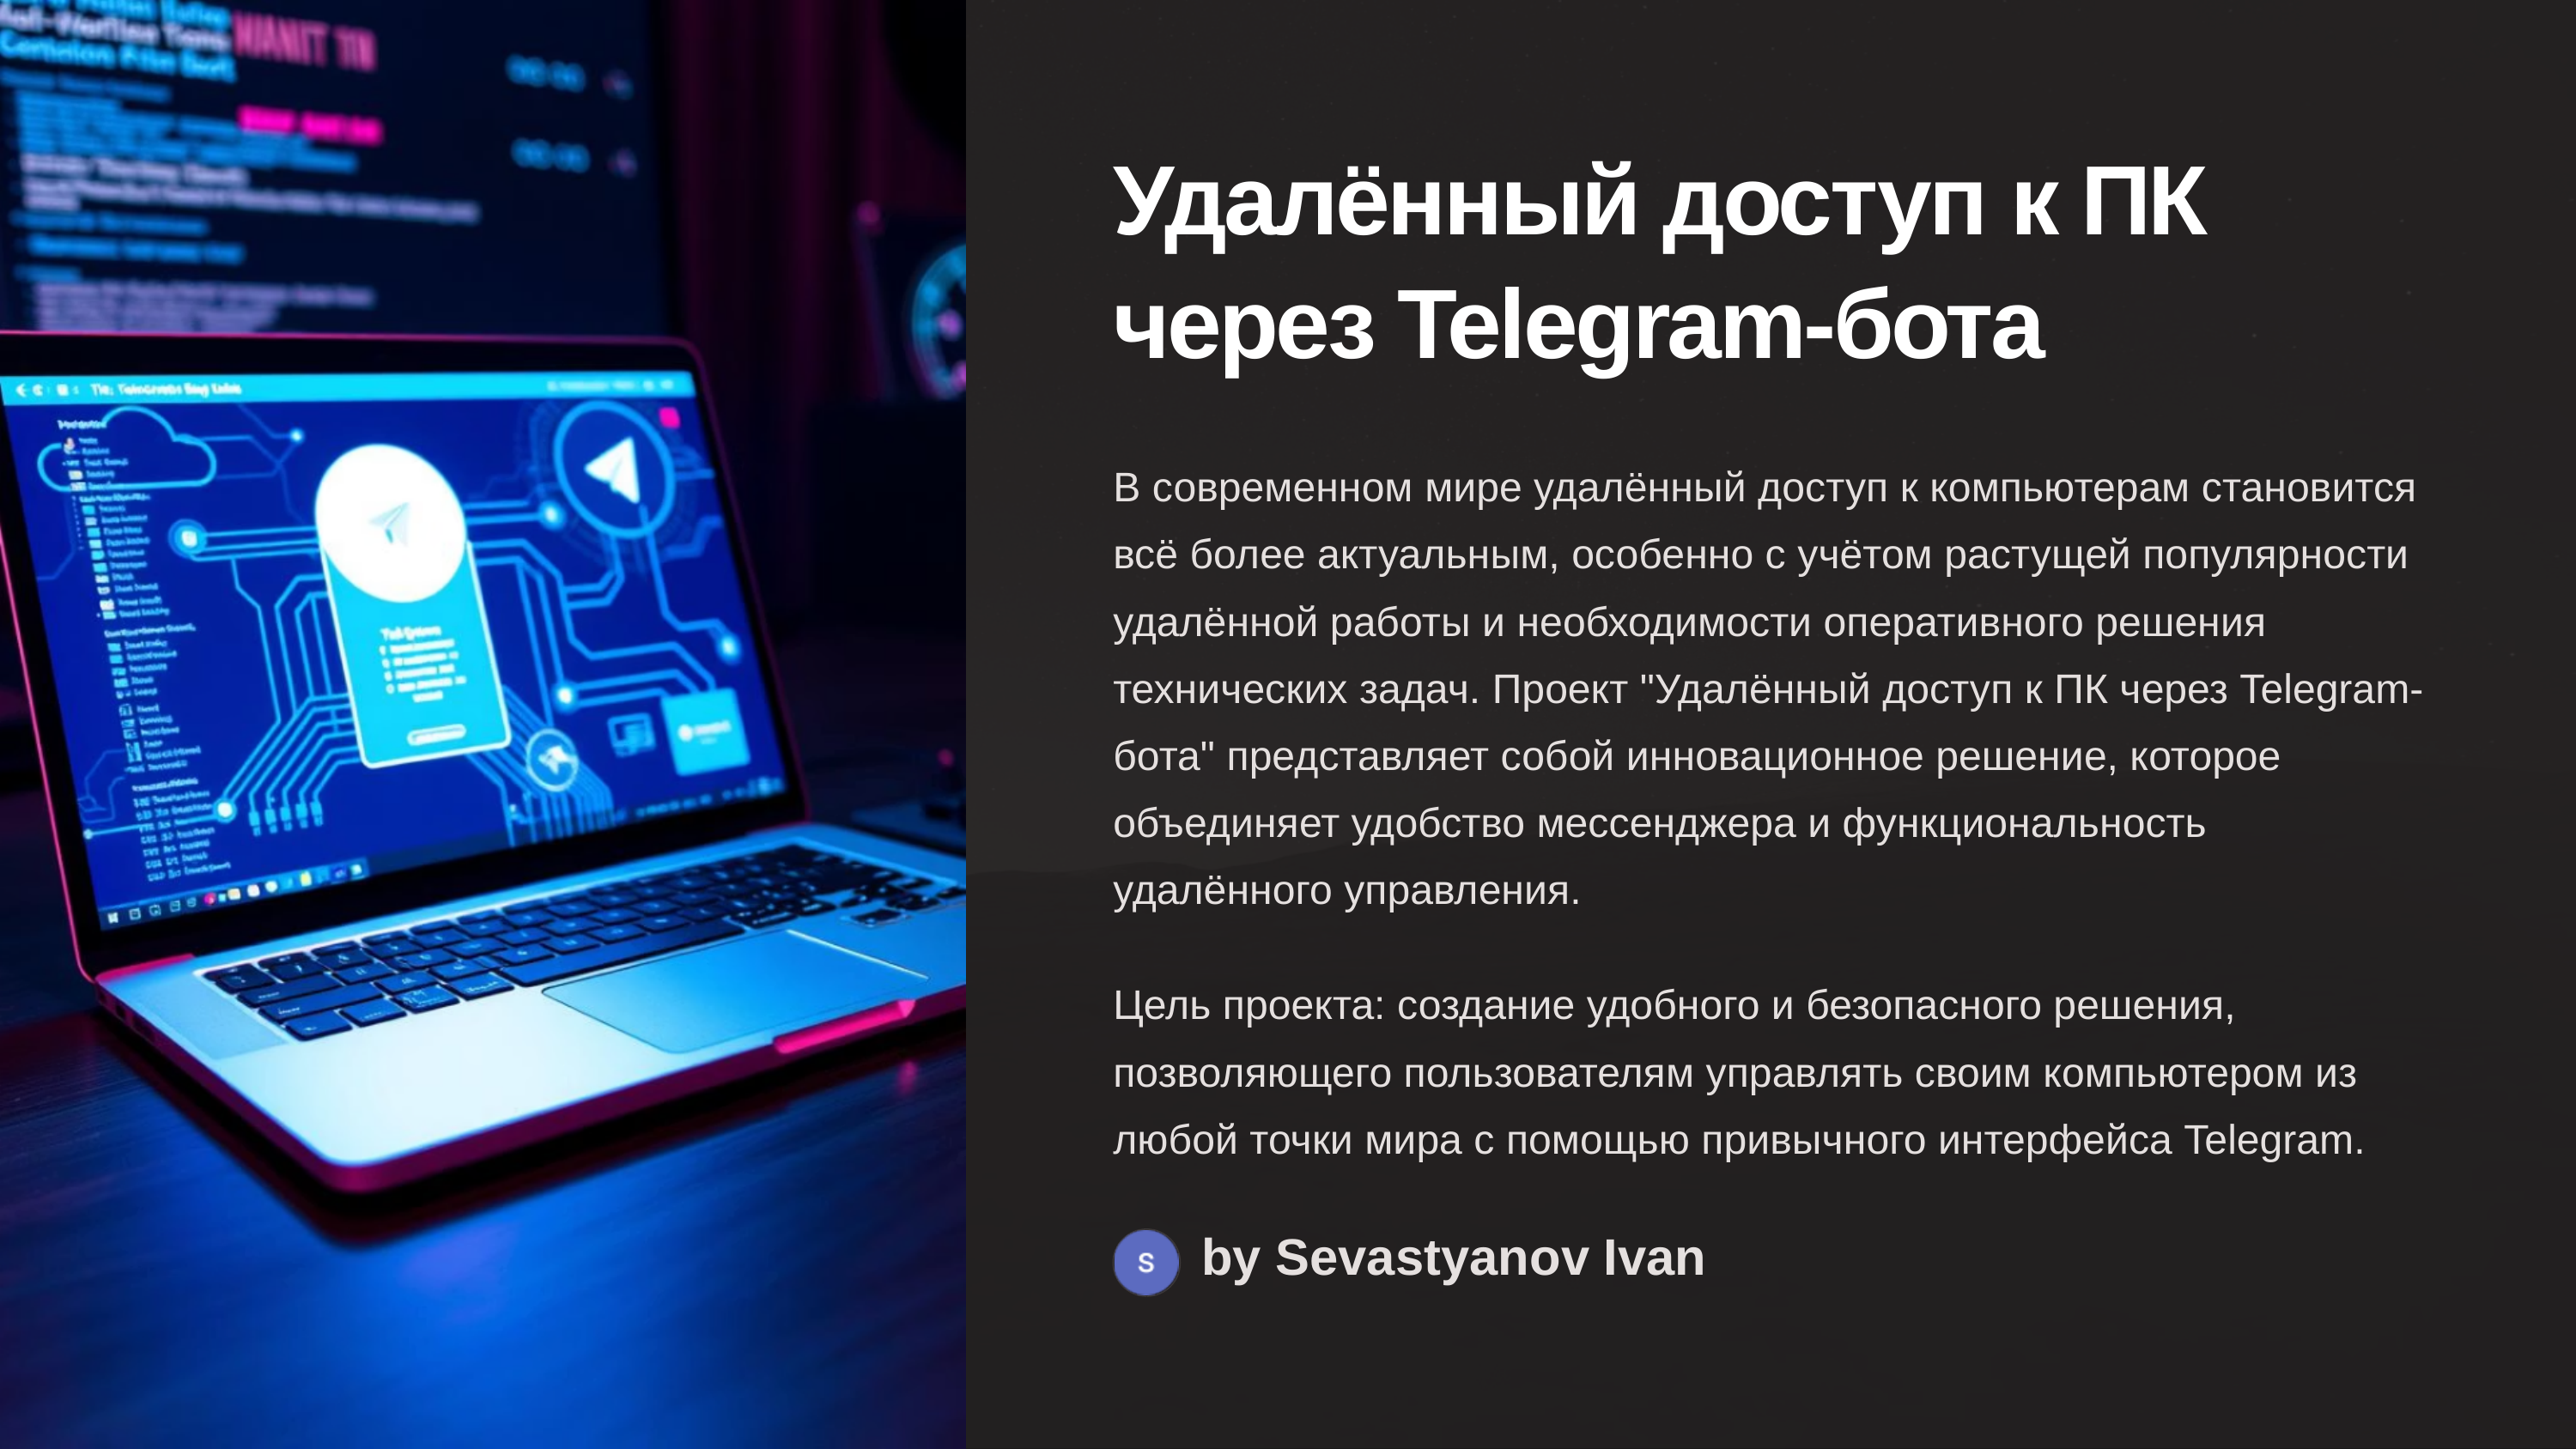

Удалённый доступ к ПК через Telegram-бота

В современном мире удалённый доступ к компьютерам становится всё более актуальным, особенно с учётом растущей популярности удалённой работы и необходимости оперативного решения технических задач. Проект "Удалённый доступ к ПК через Telegram-бота" представляет собой инновационное решение, которое объединяет удобство мессенджера и функциональность удалённого управления.

Цель проекта: создание удобного и безопасного решения, позволяющего пользователям управлять своим компьютером из любой точки мира с помощью привычного интерфейса Telegram.

by Sevastyanov Ivan